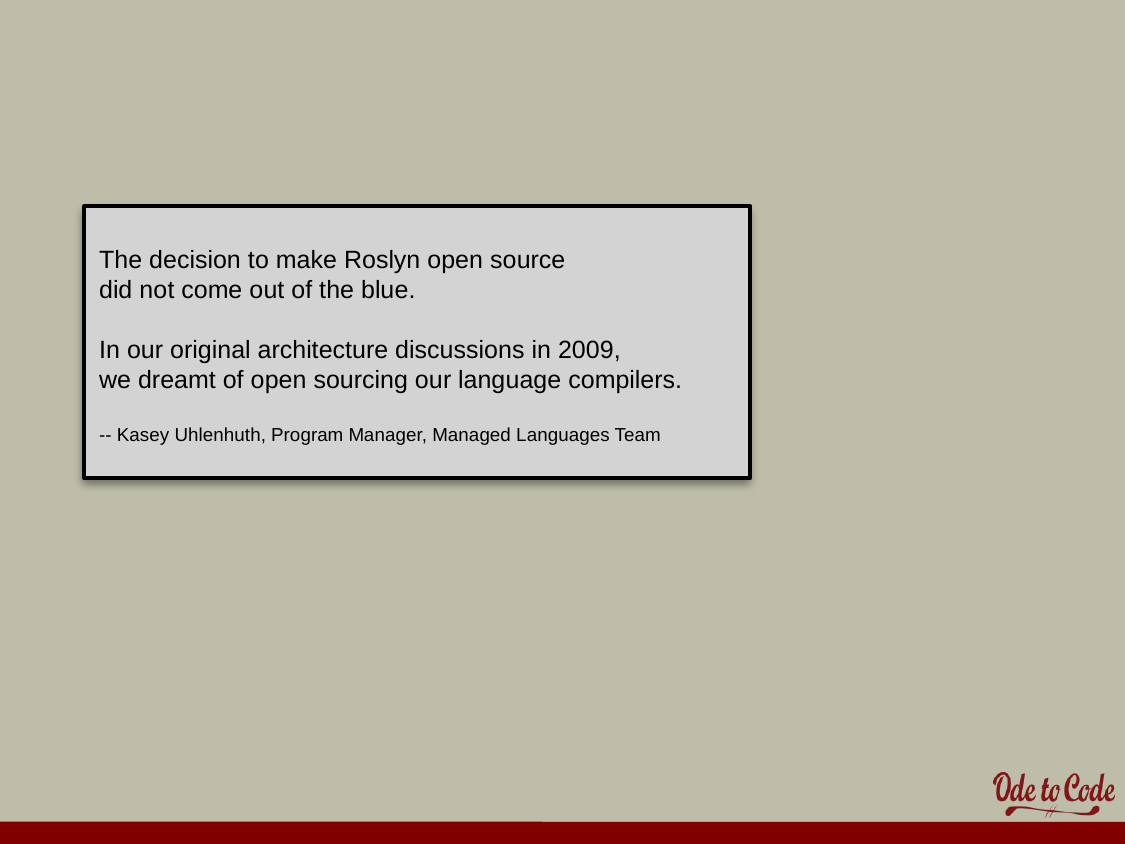

The decision to make Roslyn open source
did not come out of the blue.

In our original architecture discussions in 2009,
we dreamt of open sourcing our language compilers.

-- Kasey Uhlenhuth, Program Manager, Managed Languages Team